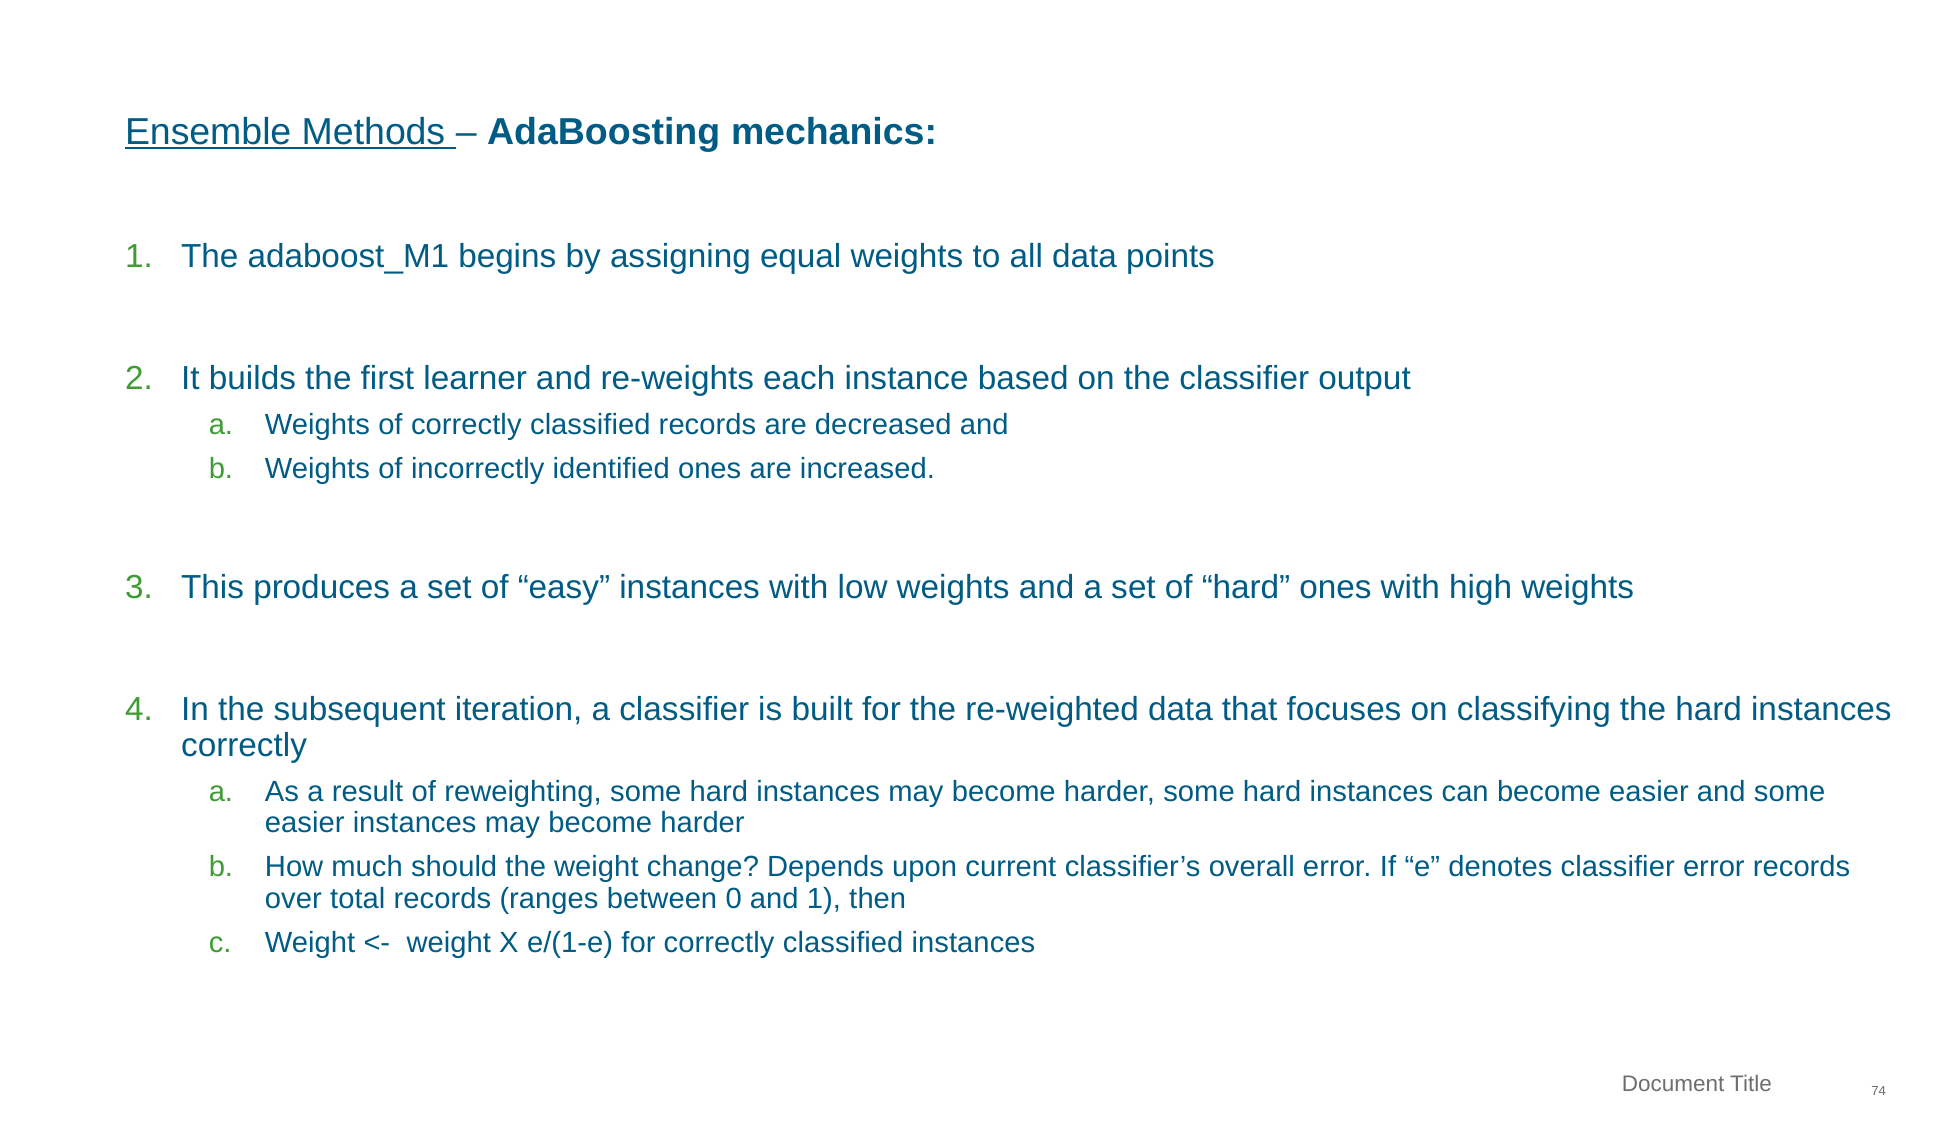

Ensemble Methods – AdaBoosting mechanics:

The adaboost_M1 begins by assigning equal weights to all data points

It builds the first learner and re-weights each instance based on the classifier output
Weights of correctly classified records are decreased and
Weights of incorrectly identified ones are increased.

This produces a set of “easy” instances with low weights and a set of “hard” ones with high weights

In the subsequent iteration, a classifier is built for the re-weighted data that focuses on classifying the hard instances correctly
As a result of reweighting, some hard instances may become harder, some hard instances can become easier and some easier instances may become harder
How much should the weight change? Depends upon current classifier’s overall error. If “e” denotes classifier error records over total records (ranges between 0 and 1), then
Weight <-  weight X e/(1-e) for correctly classified instances